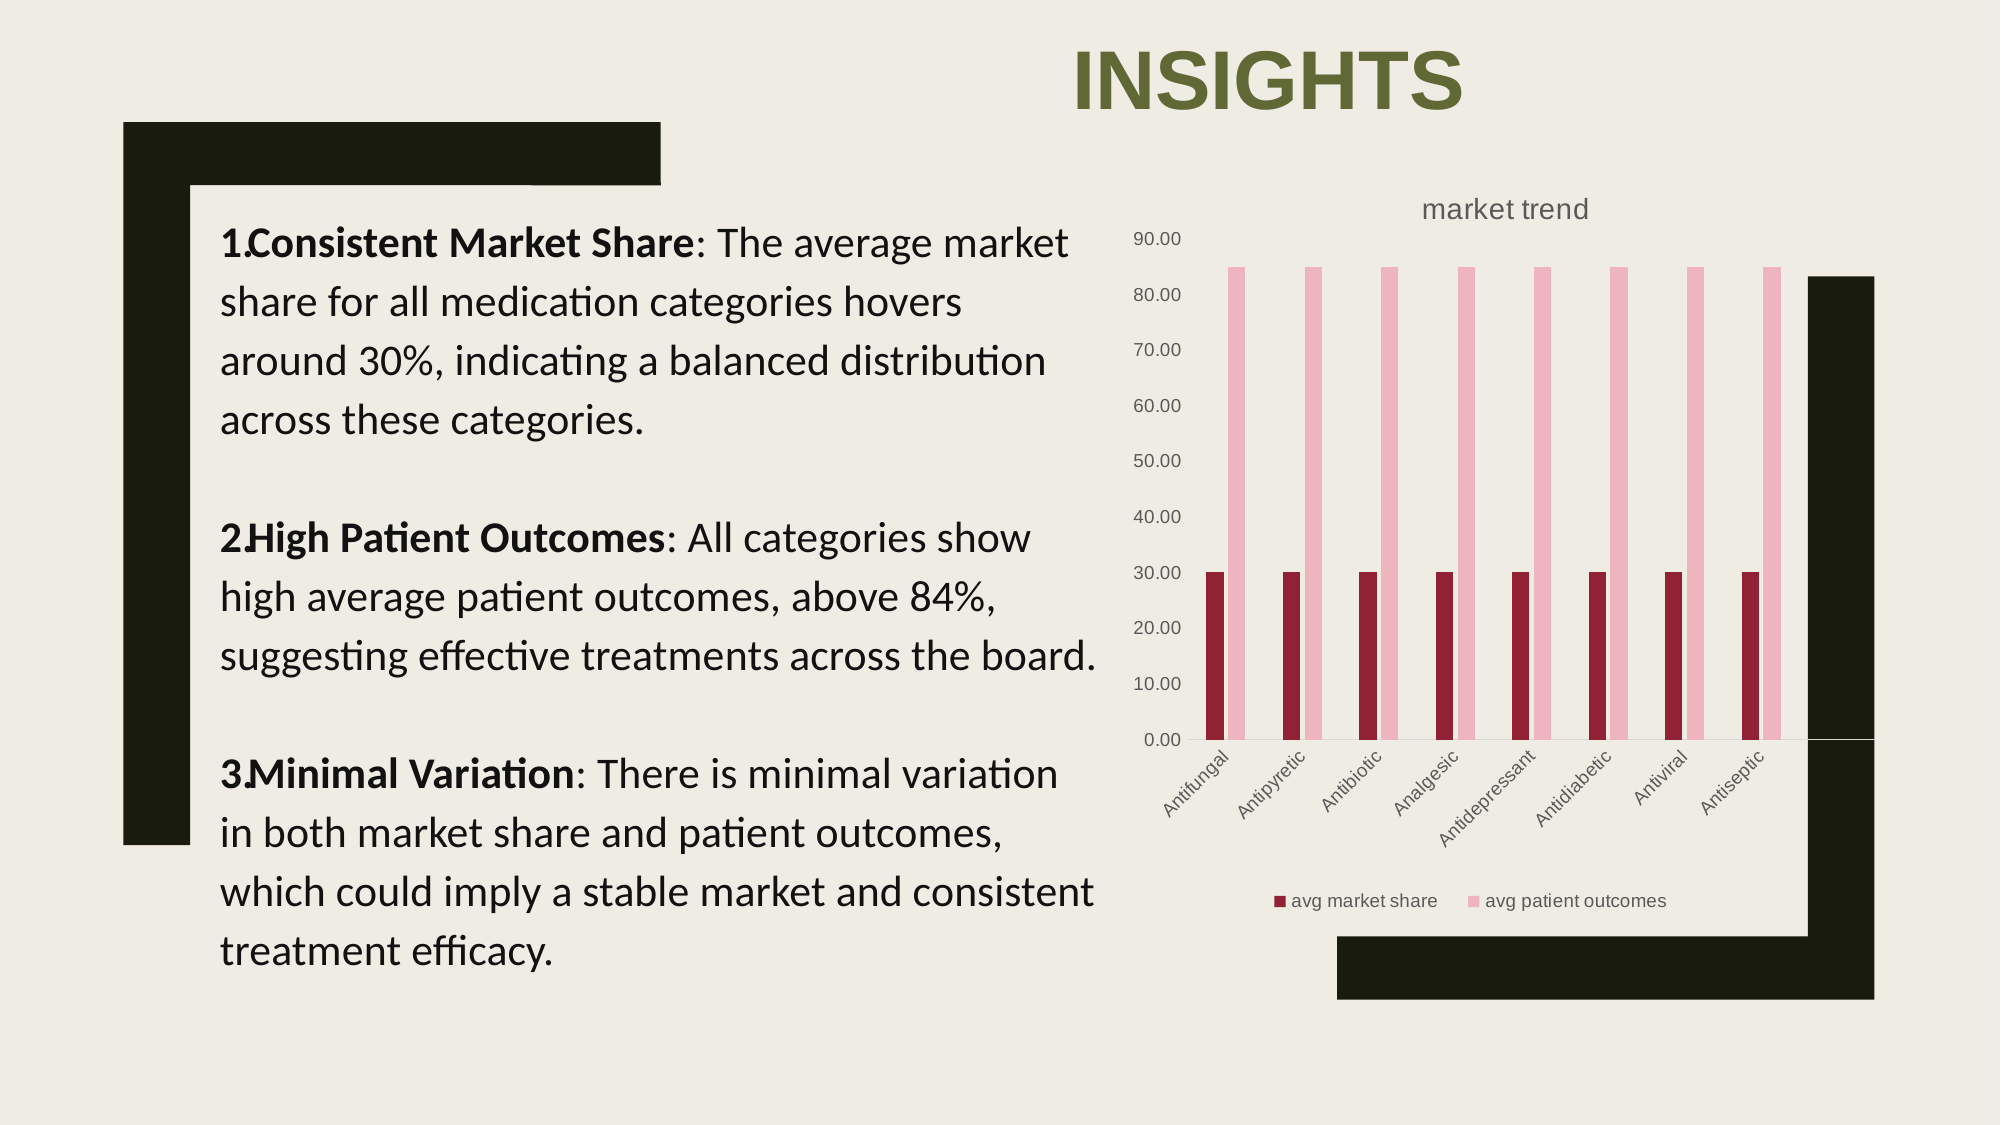

# Insights

### Chart: market trend

| Category | avg market share | avg patient outcomes  |
|---|---|---|
| Antifungal | 30.0999065235941 | 84.9737188742915 |
| Antipyretic | 30.0977986094223 | 84.9759902500716 |
| Antibiotic | 30.0966437712171 | 84.979596703815 |
| Analgesic | 30.0954393974365 | 84.9686036651943 |
| Antidepressant | 30.0946419678953 | 84.9761888331723 |
| Antidiabetic | 30.0942069196221 | 84.9774785019894 |
| Antiviral | 30.0863777089783 | 84.96535551943 |
| Antiseptic | 30.0816774206899 | 84.9735352220891 |
Consistent Market Share: The average market share for all medication categories hovers around 30%, indicating a balanced distribution across these categories.

High Patient Outcomes: All categories show high average patient outcomes, above 84%, suggesting effective treatments across the board.

Minimal Variation: There is minimal variation in both market share and patient outcomes, which could imply a stable market and consistent treatment efficacy.